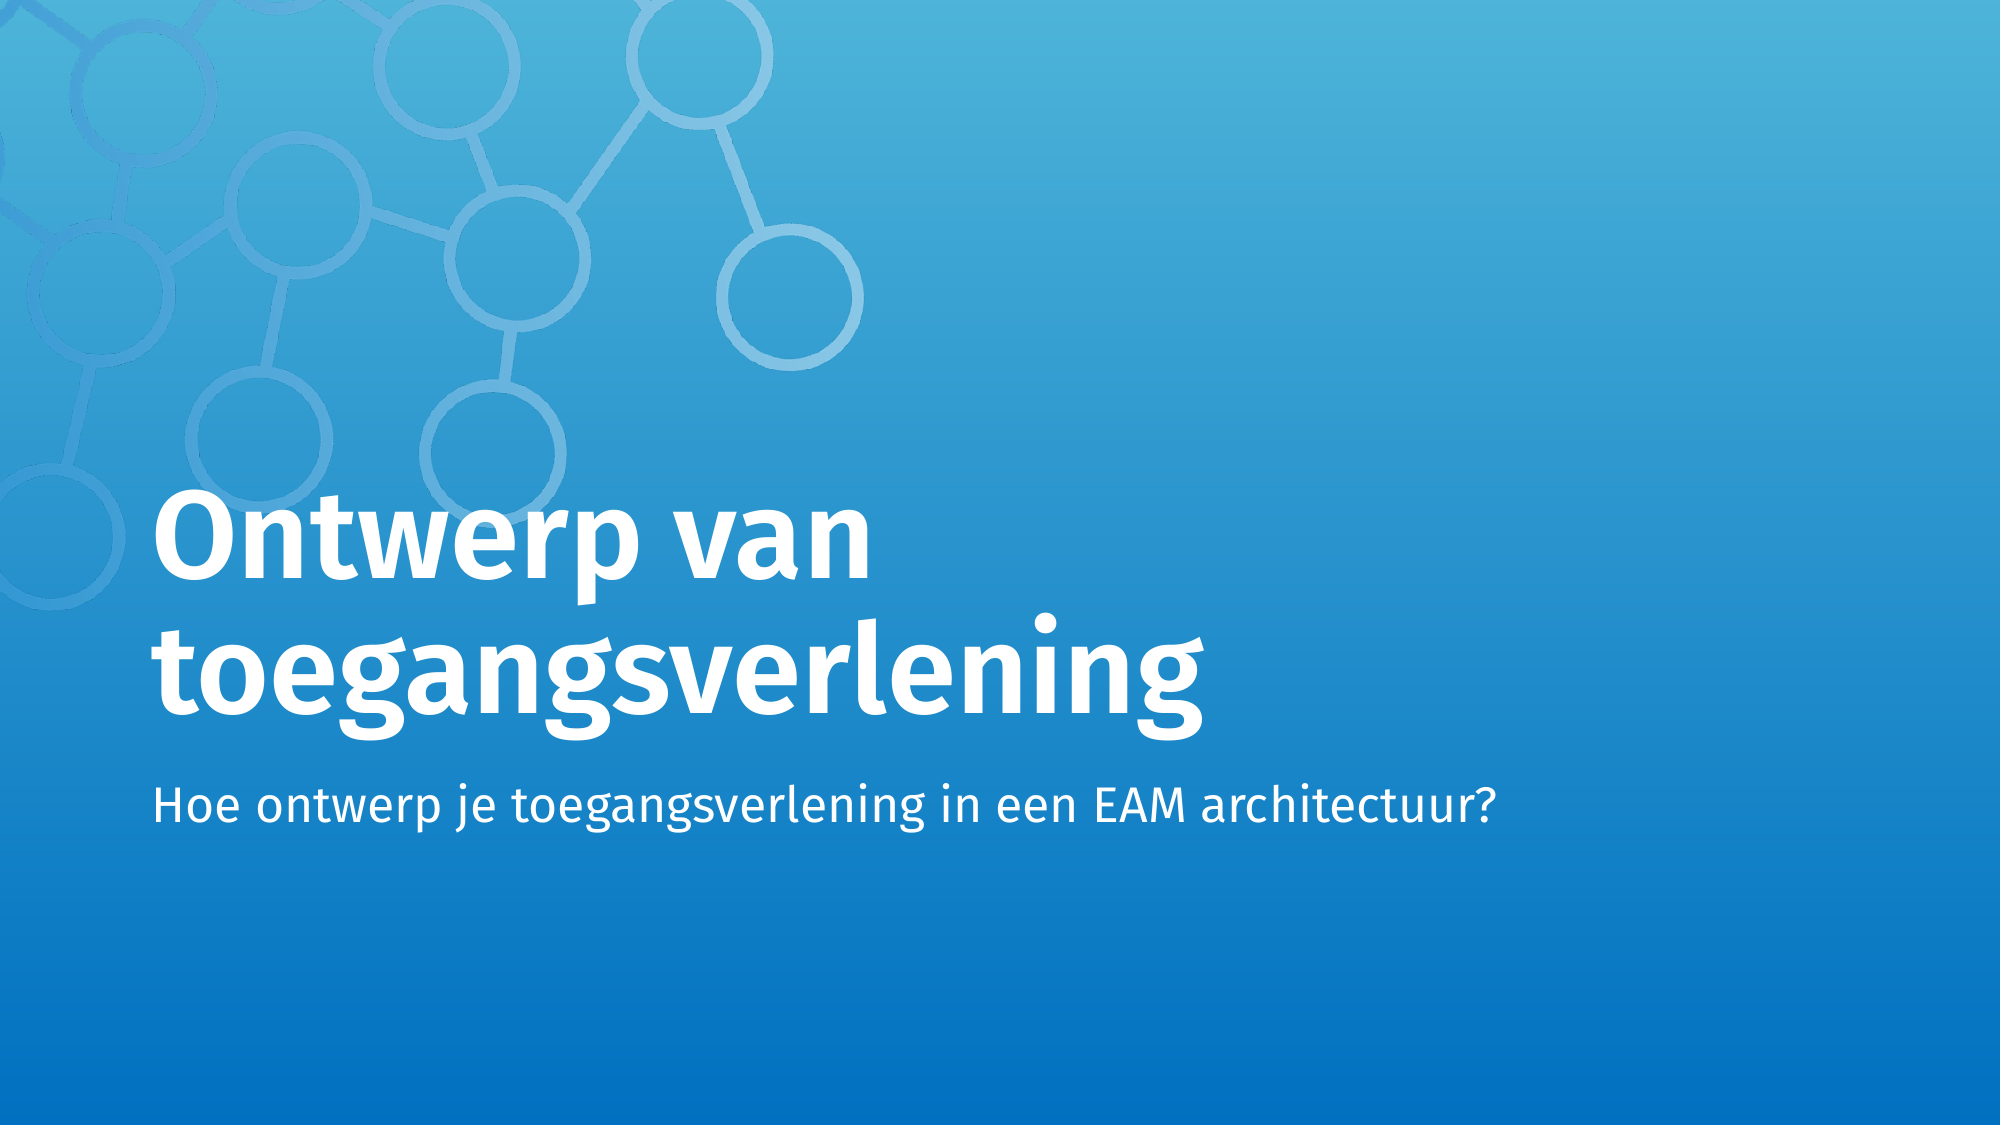

# Ontwerp van toegangsverlening
Hoe ontwerp je toegangsverlening in een EAM architectuur?